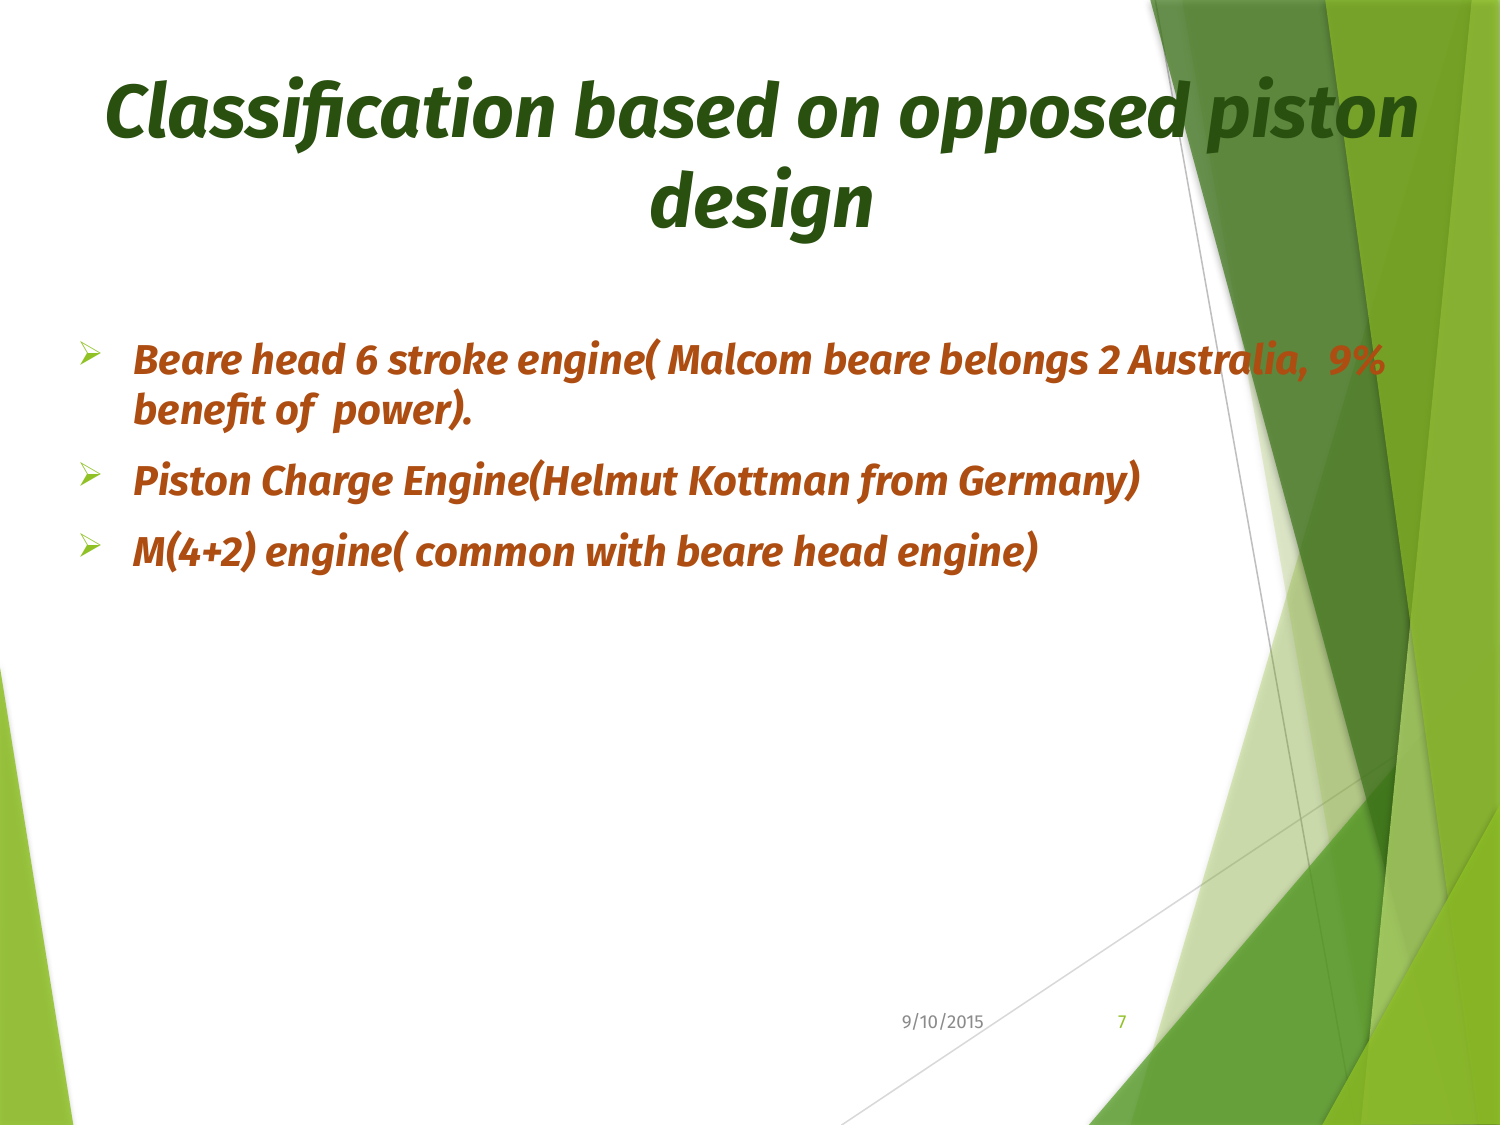

# Classification based on opposed piston design
Beare head 6 stroke engine( Malcom beare belongs 2 Australia,  9% benefit of  power).
Piston Charge Engine(Helmut Kottman from Germany)
M(4+2) engine( common with beare head engine)

9/10/2015
7